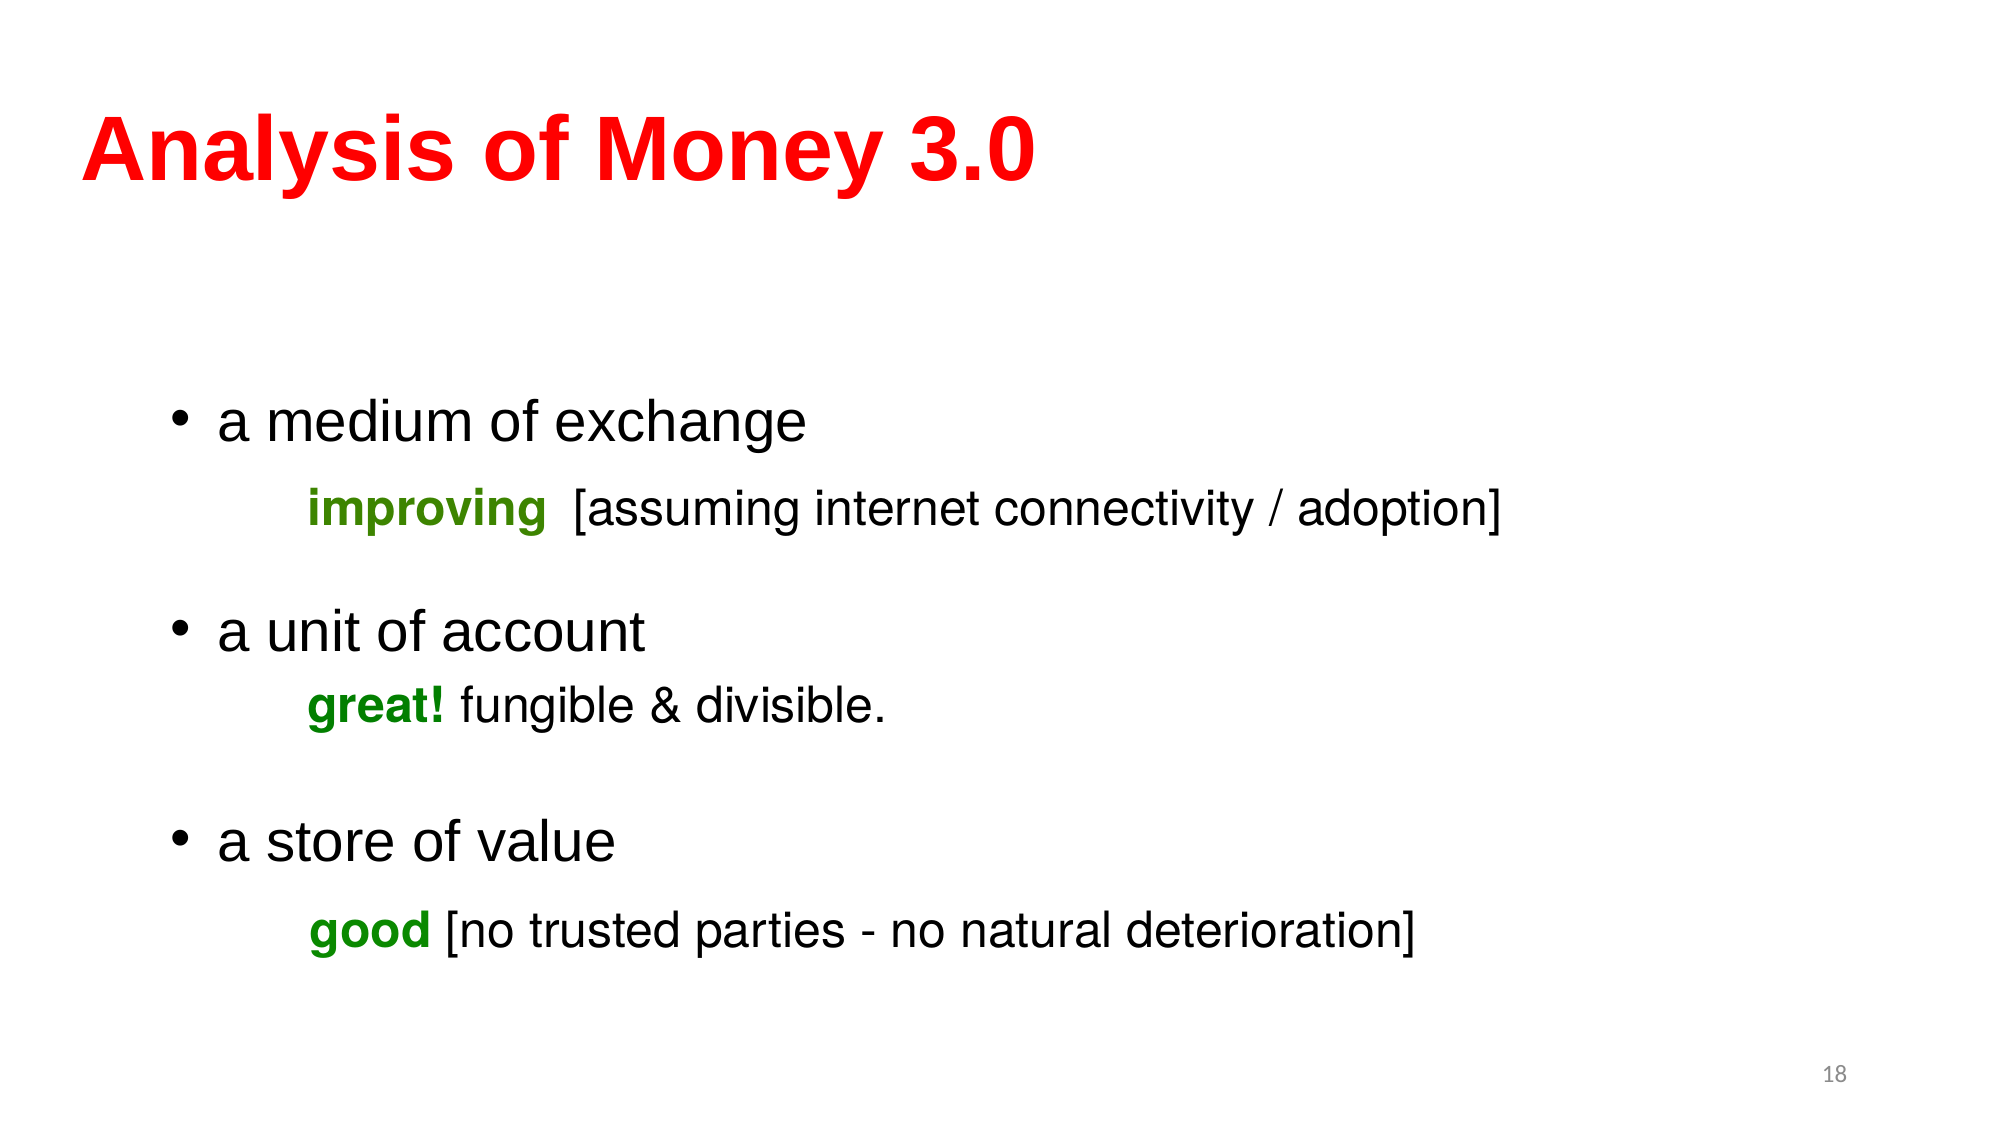

# Analysis of Money 3.0
a medium of exchange
a unit of account
a store of value
improving  [assuming internet connectivity / adoption]
great! fungible & divisible.
good [no trusted parties - no natural deterioration]
18